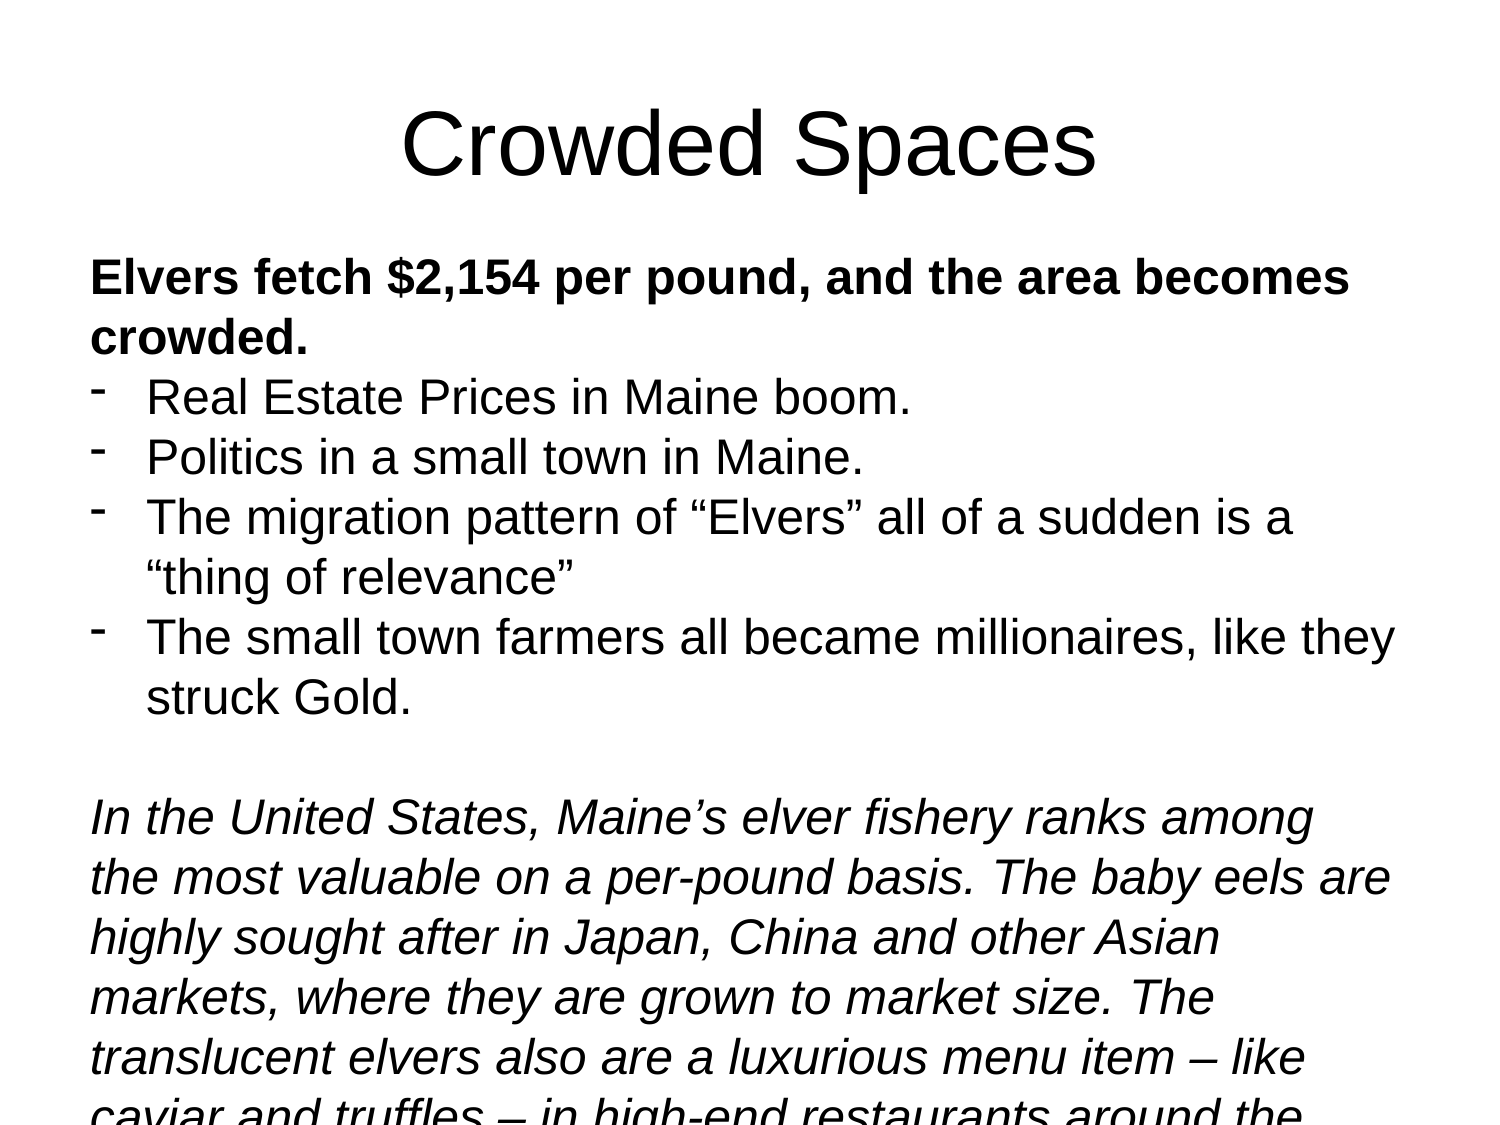

# Crowded Spaces
Elvers fetch $2,154 per pound, and the area becomes crowded.
Real Estate Prices in Maine boom.
Politics in a small town in Maine.
The migration pattern of “Elvers” all of a sudden is a “thing of relevance”
The small town farmers all became millionaires, like they struck Gold.

In the United States, Maine’s elver fishery ranks among the most valuable on a per-pound basis. The baby eels are highly sought after in Japan, China and other Asian markets, where they are grown to market size. The translucent elvers also are a luxurious menu item – like caviar and truffles – in high-end restaurants around the globe.

https://www.europol.europa.eu/media-press/newsroom/news/glass-eel-traffickers-earned-more-eur-37-million-illegal-exports-to-asia